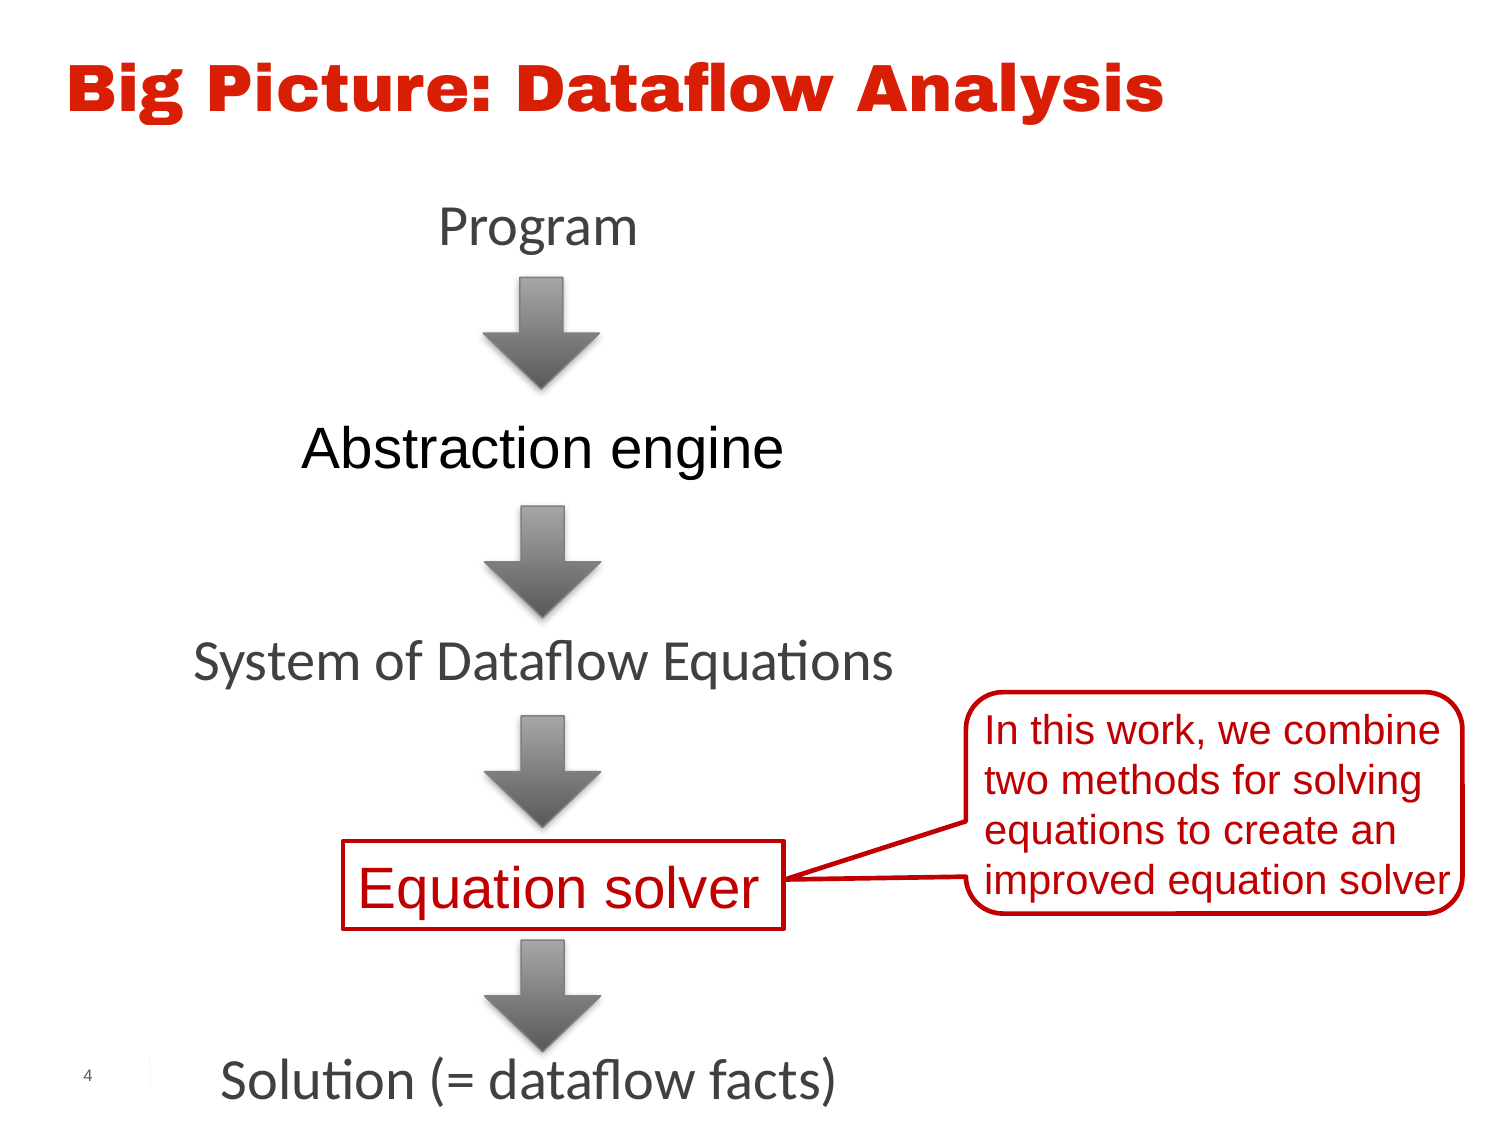

# Big Picture: Dataflow Analysis
Program

Abstraction engine

System of Dataflow Equations
In this work, we combine two methods for solving equations to create an improved equation solver

Equation solver

Solution (= dataflow facts)
4